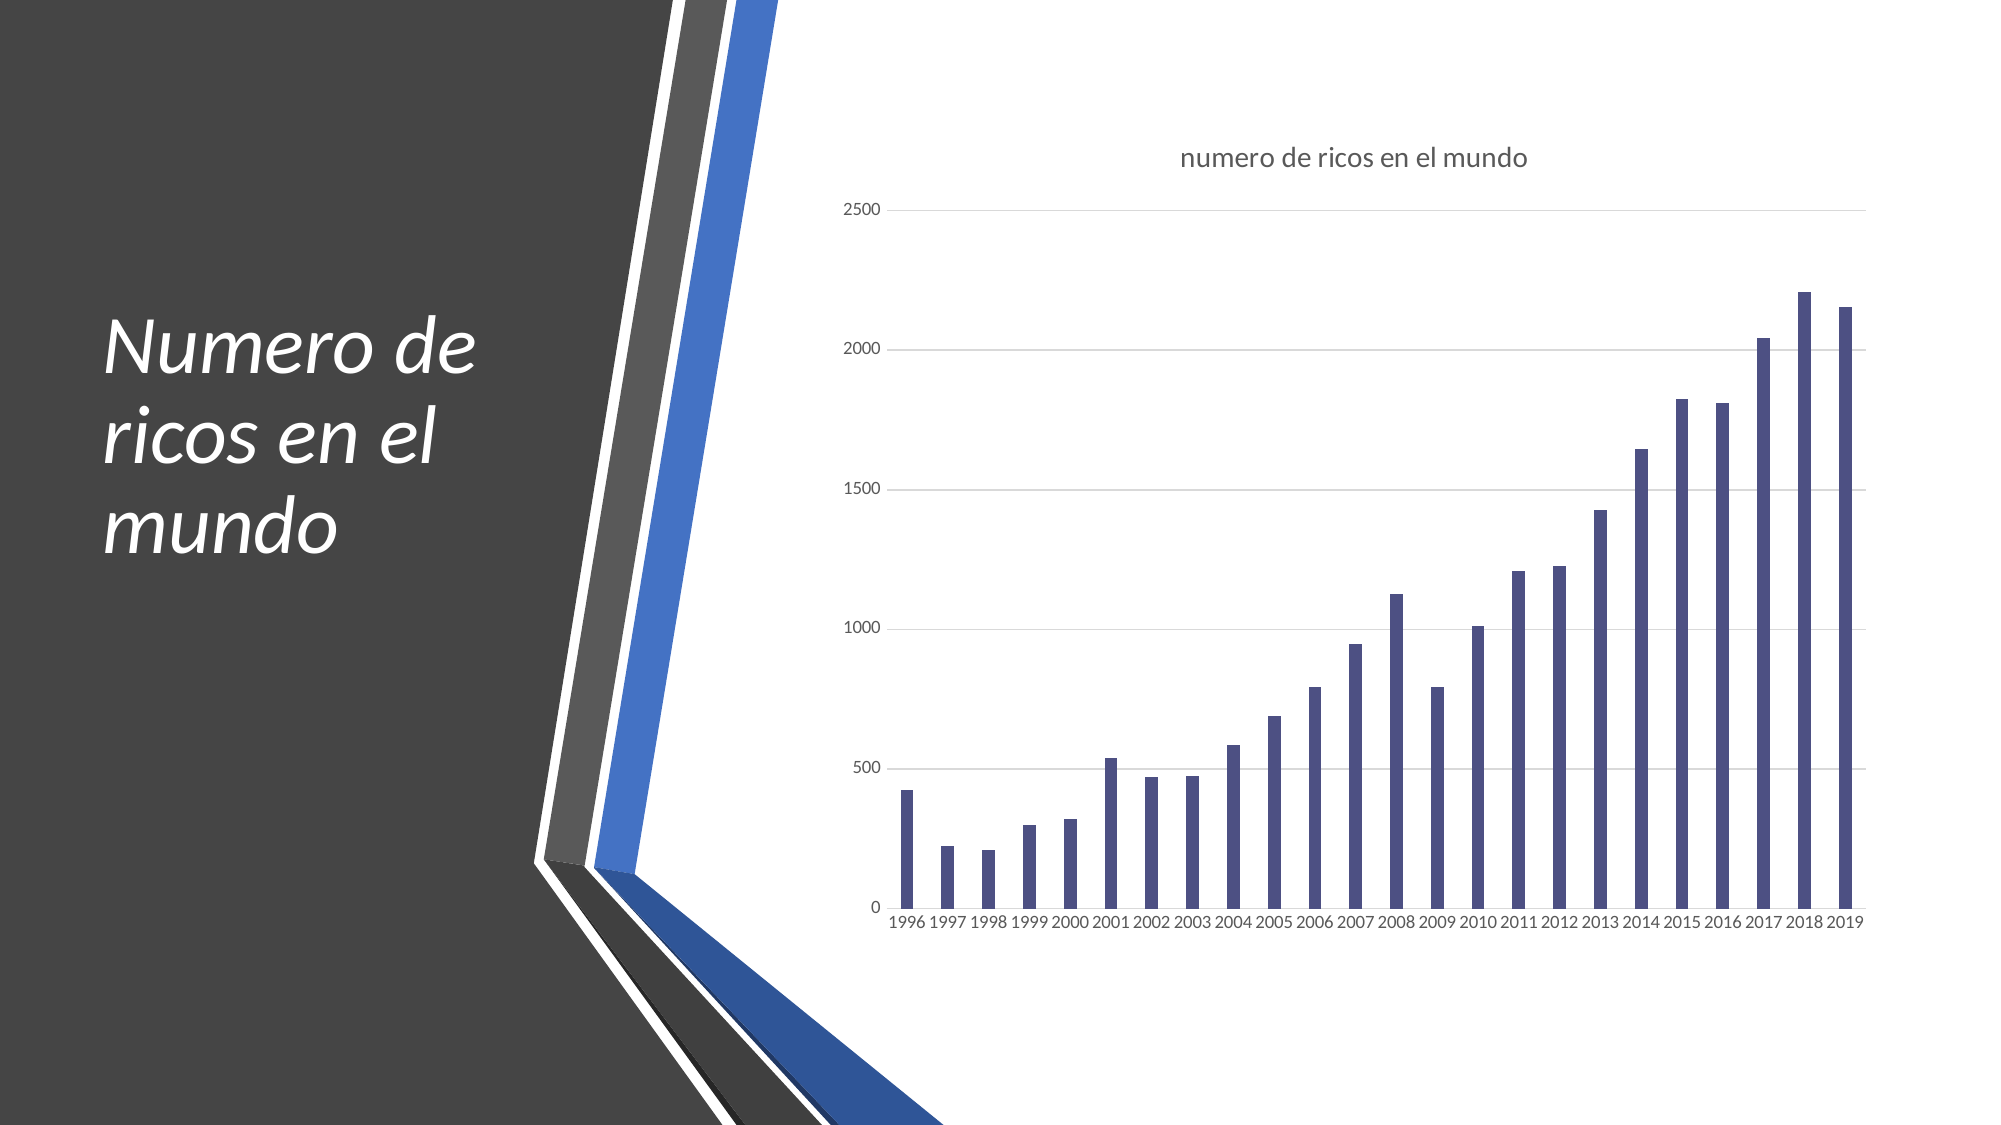

# Numero de ricos en el mundo

### Chart:

| Category |  |
|---|---|
| 1996 | 423.0 |
| 1997 | 224.0 |
| 1998 | 209.0 |
| 1999 | 298.0 |
| 2000 | 322.0 |
| 2001 | 538.0 |
| 2002 | 472.0 |
| 2003 | 476.0 |
| 2004 | 587.0 |
| 2005 | 691.0 |
| 2006 | 793.0 |
| 2007 | 946.0 |
| 2008 | 1125.0 |
| 2009 | 793.0 |
| 2010 | 1011.0 |
| 2011 | 1210.0 |
| 2012 | 1226.0 |
| 2013 | 1426.0 |
| 2014 | 1645.0 |
| 2015 | 1826.0 |
| 2016 | 1810.0 |
| 2017 | 2043.0 |
| 2018 | 2208.0 |
| 2019 | 2153.0 |